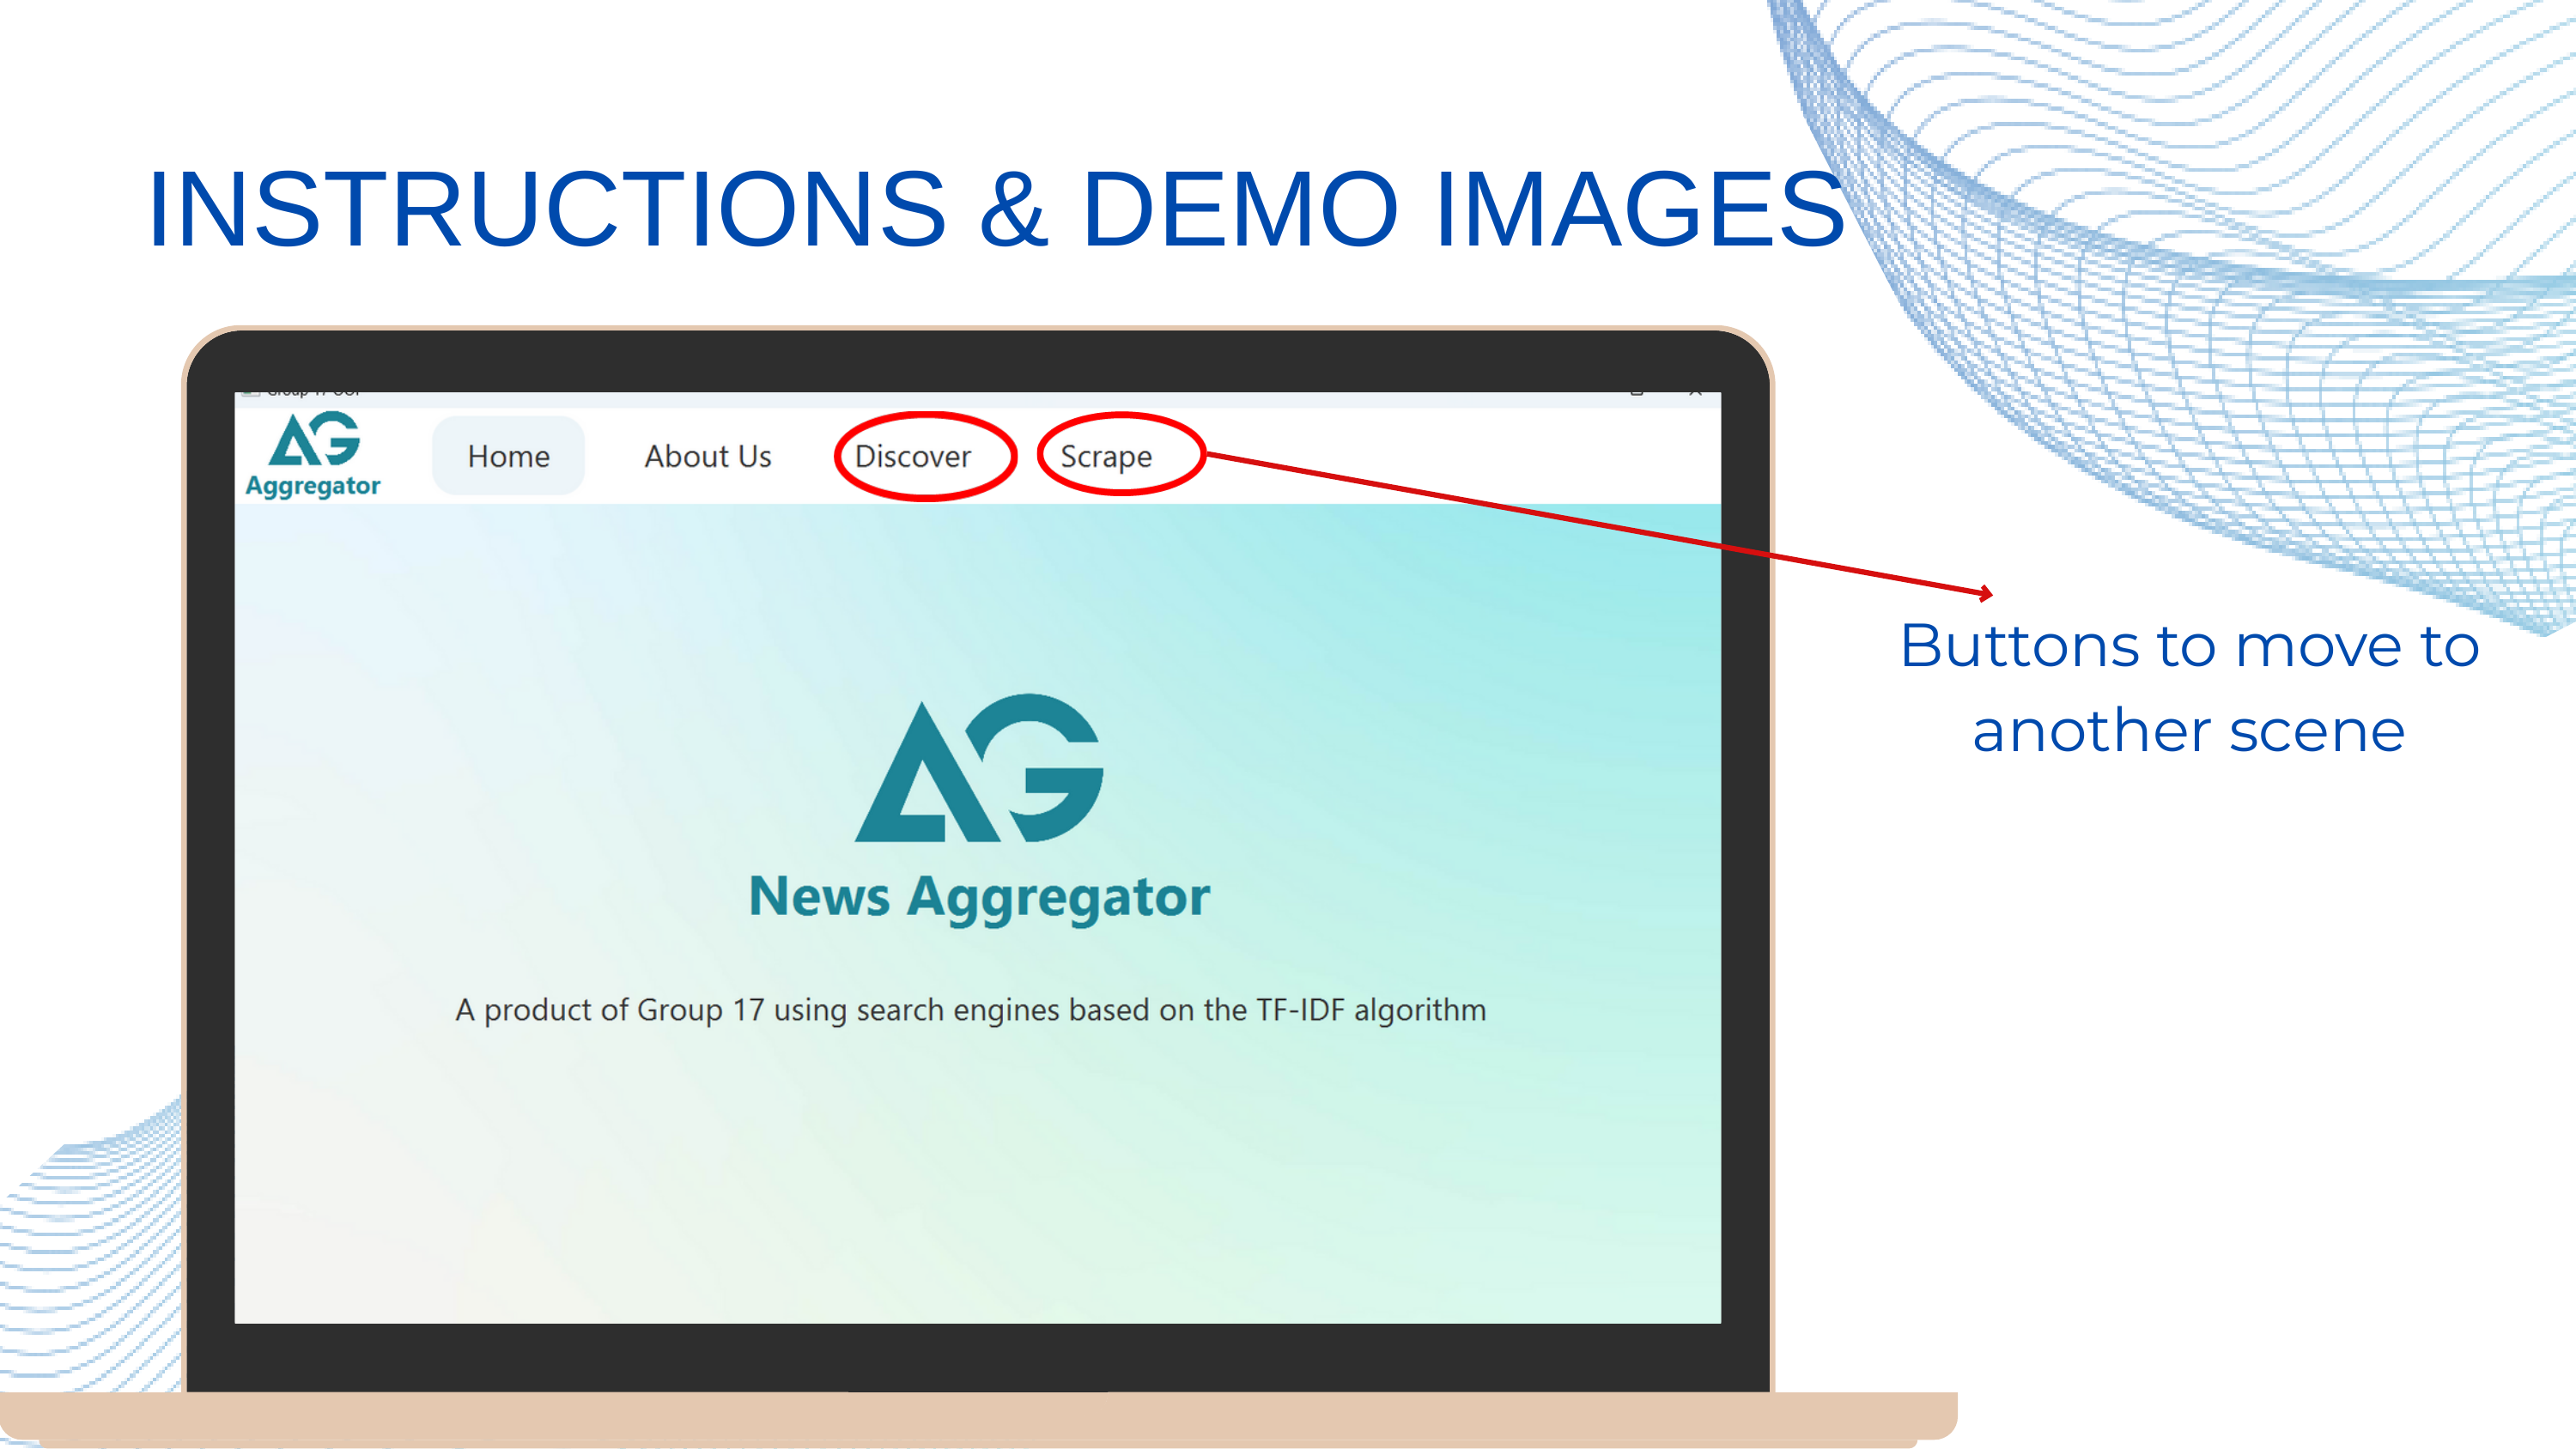

INSTRUCTIONS & DEMO IMAGES

Buttons to move to another scene